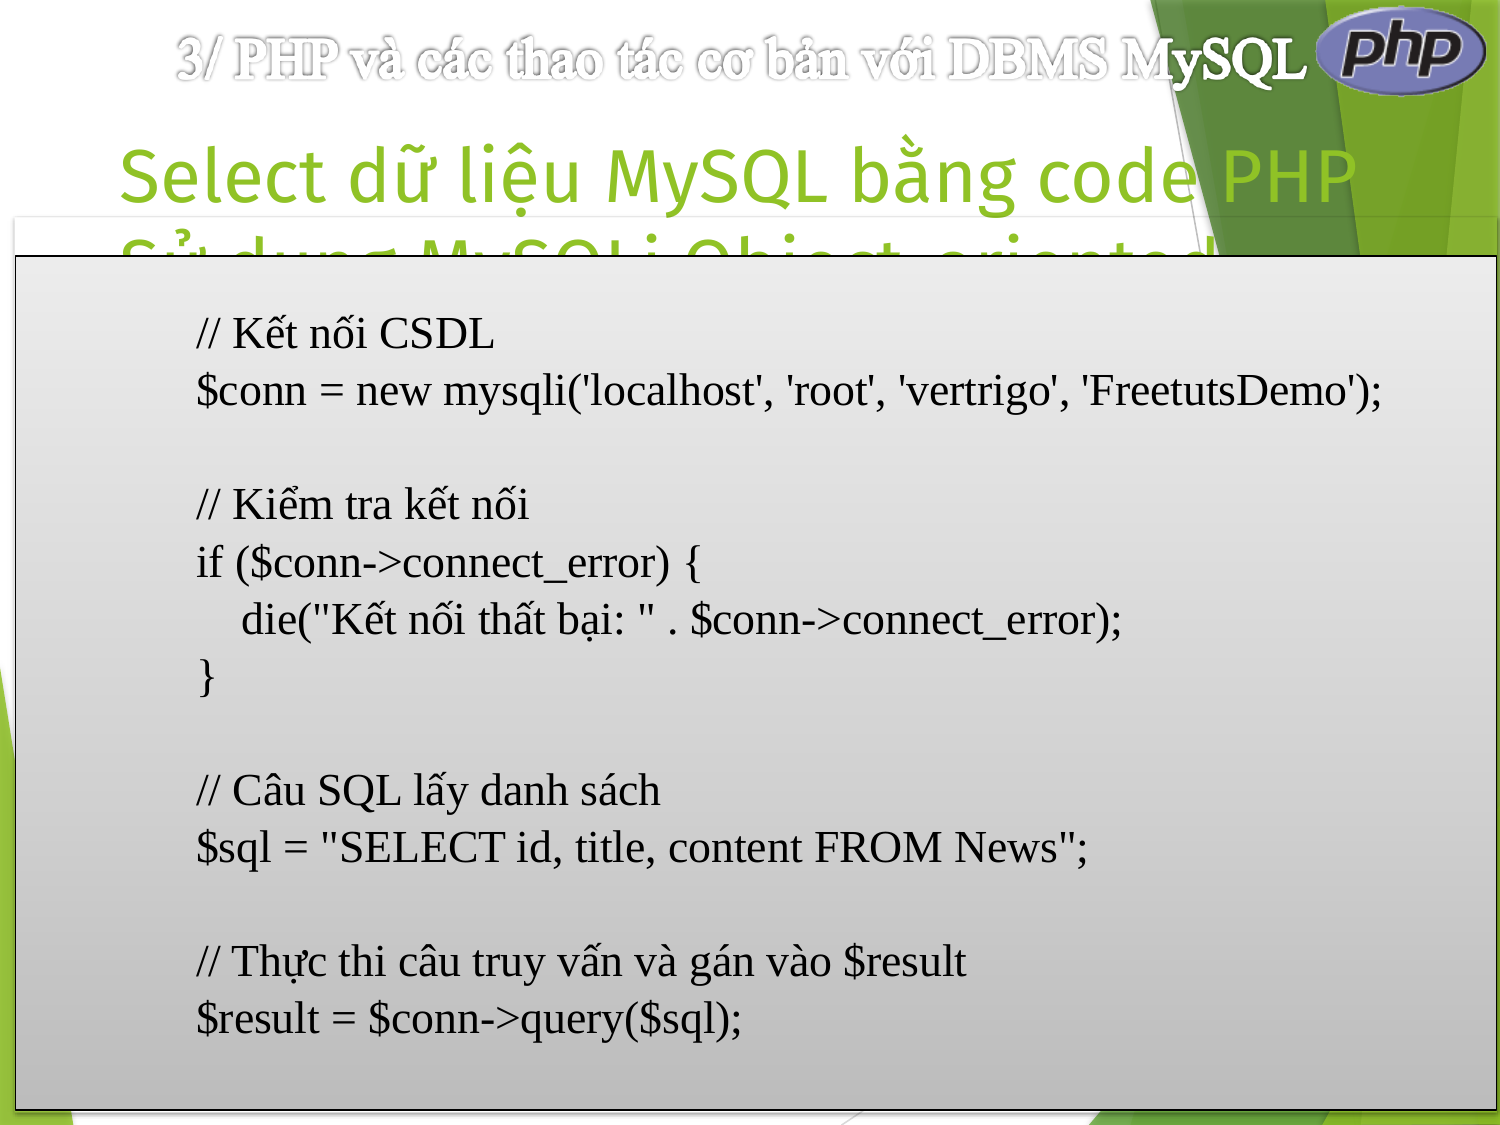

# Select dữ liệu MySQL bằng code PHP Sử dụng MySQLi Object-oriented:

// Kết nối CSDL
$conn = new mysqli('localhost', 'root', 'vertrigo', 'FreetutsDemo');

// Kiểm tra kết nối
if ($conn->connect_error) {
    die("Kết nối thất bại: " . $conn->connect_error);
}

// Câu SQL lấy danh sách
$sql = "SELECT id, title, content FROM News";

// Thực thi câu truy vấn và gán vào $result
$result = $conn->query($sql);